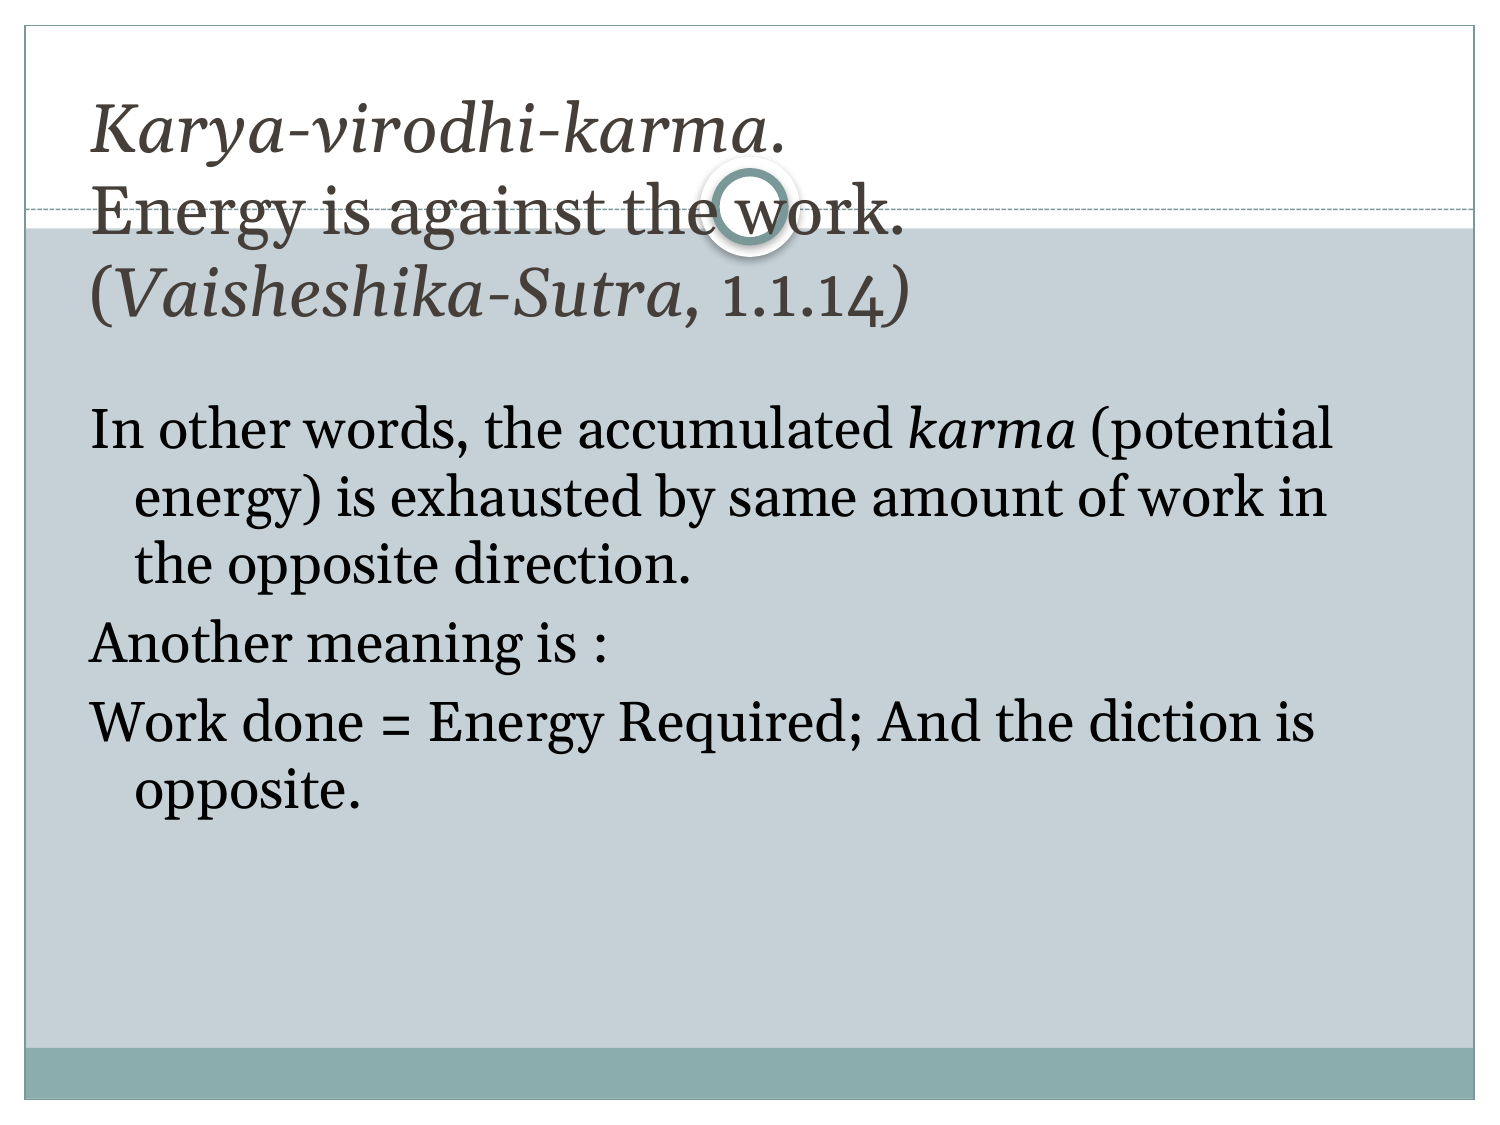

# Karya-virodhi-karma. Energy is against the work. (Vaisheshika-Sutra, 1.1.14)
In other words, the accumulated karma (potential energy) is exhausted by same amount of work in the opposite direction.
Another meaning is :
Work done = Energy Required; And the diction is opposite.